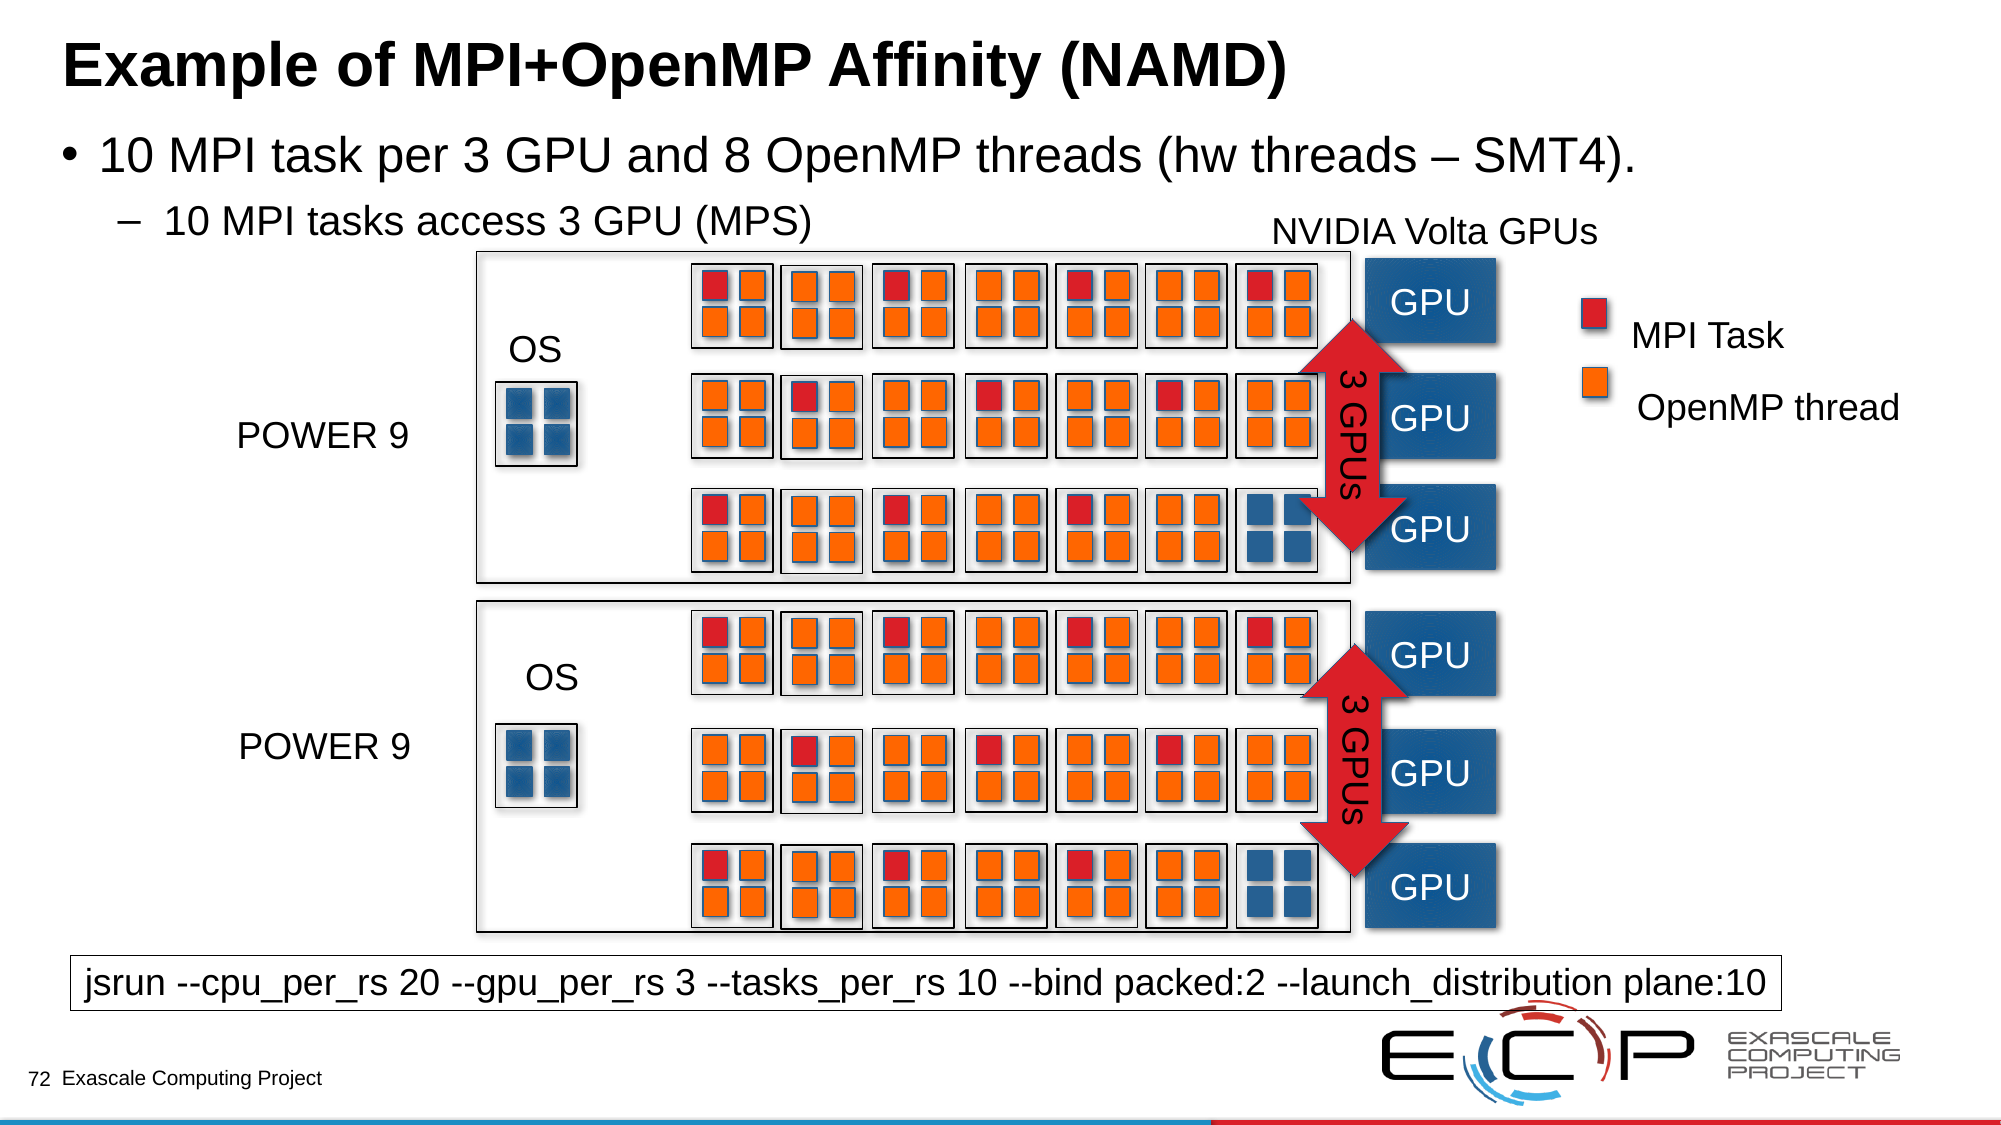

# Example of MPI+OpenMP Affinity (NAMD)
10 MPI task per 3 GPU and 8 OpenMP threads (hw threads – SMT4).
10 MPI tasks access 3 GPU (MPS)

NVIDIA Volta GPUs

GPU

MPI Task
3 GPUs
OS

GPU
OpenMP thread

POWER 9
GPU

GPU
3 GPUs
OS
POWER 9

GPU

GPU
jsrun --cpu_per_rs 20 --gpu_per_rs 3 --tasks_per_rs 10 --bind packed:2 --launch_distribution plane:10